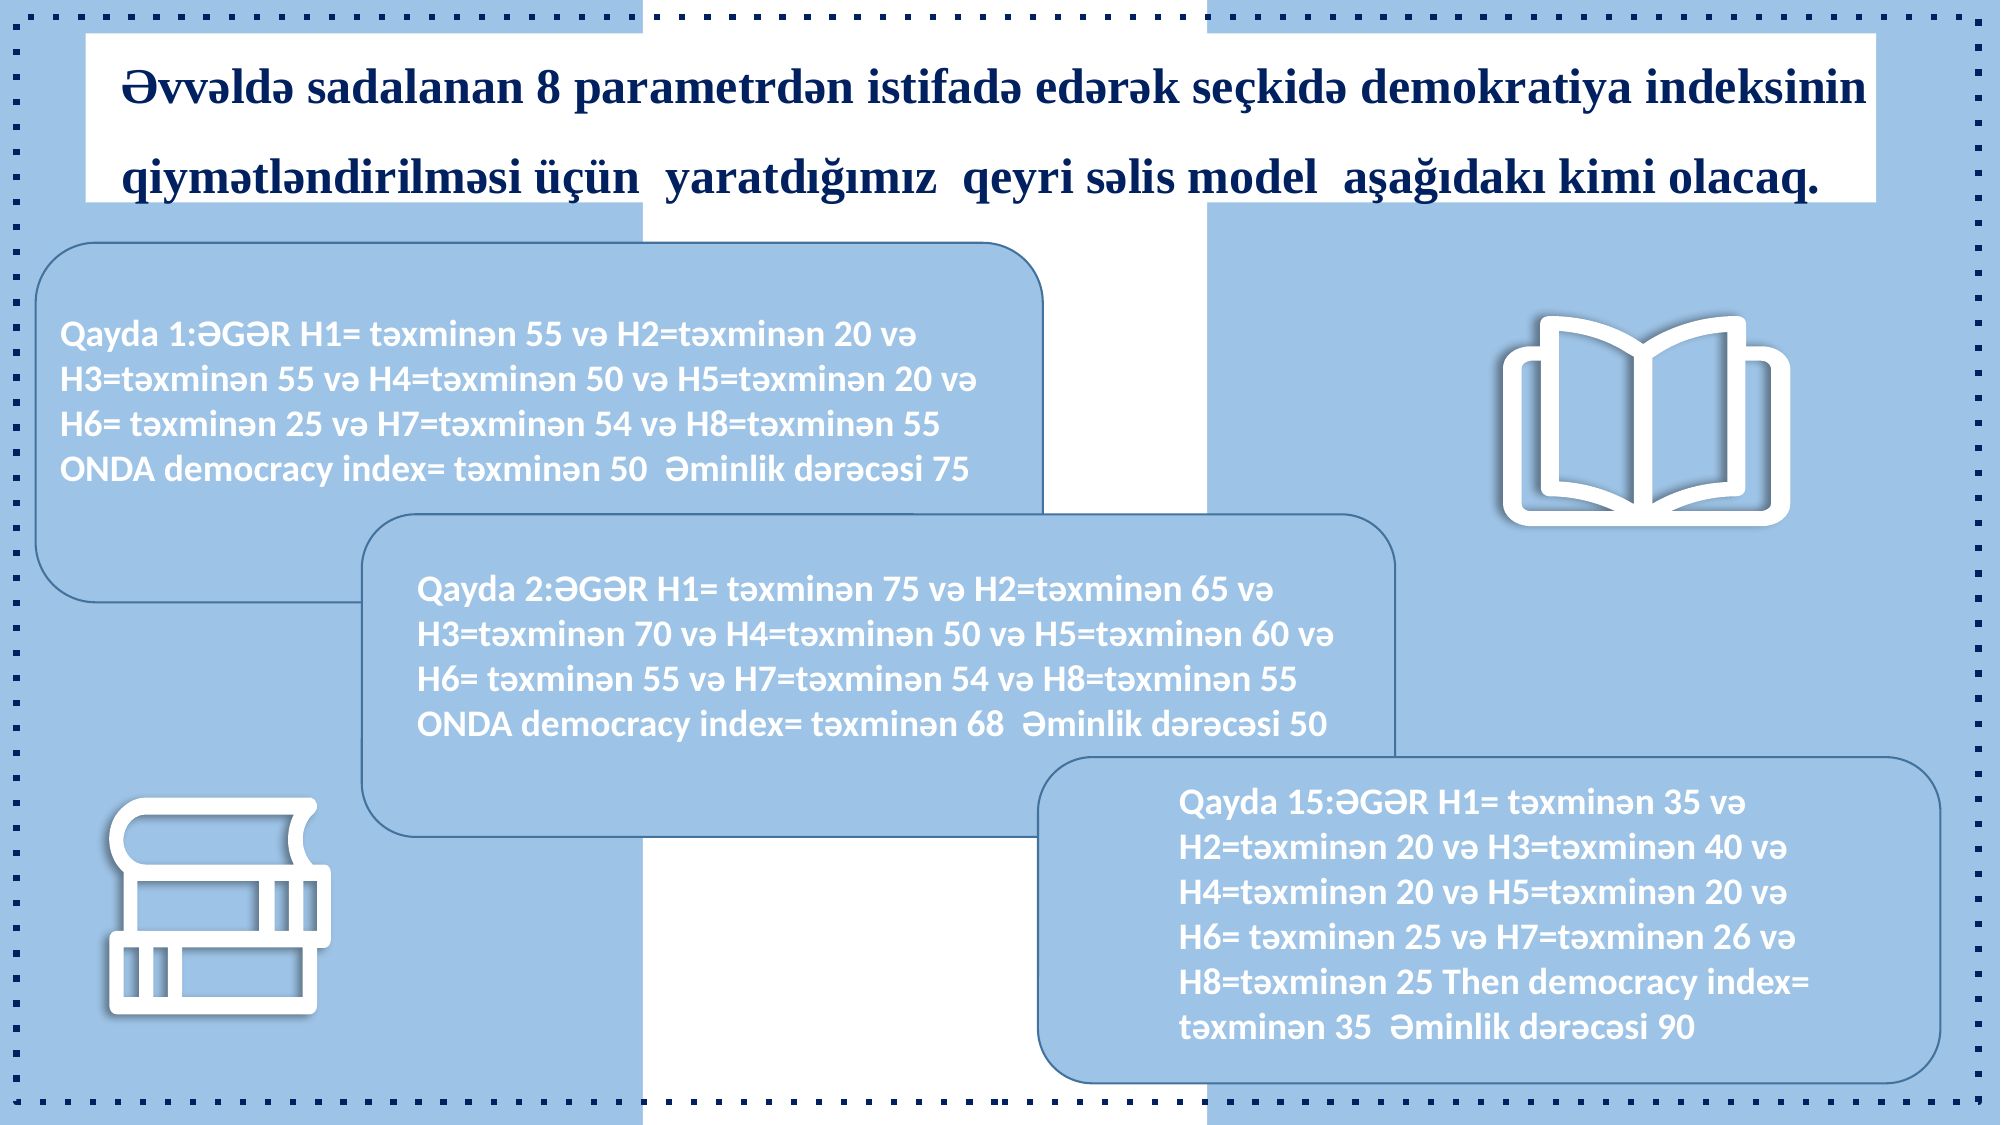

Əvvəldə sadalanan 8 parametrdən istifadə edərək seçkidə demokratiya indeksinin qiymətləndirilməsi üçün  yaratdığımız  qeyri səlis model  aşağıdakı kimi olacaq.

Qayda 1:ƏGƏR H1= təxminən 55 və H2=təxminən 20 və H3=təxminən 55 və H4=təxminən 50 və H5=təxminən 20 və H6= təxminən 25 və H7=təxminən 54 və H8=təxminən 55 ONDA democracy index= təxminən 50  Əminlik dərəcəsi 75

Qayda 2:ƏGƏR H1= təxminən 75 və H2=təxminən 65 və H3=təxminən 70 və H4=təxminən 50 və H5=təxminən 60 və H6= təxminən 55 və H7=təxminən 54 və H8=təxminən 55 ONDA democracy index= təxminən 68  Əminlik dərəcəsi 50

Qayda 15:ƏGƏR H1= təxminən 35 və H2=təxminən 20 və H3=təxminən 40 və H4=təxminən 20 və H5=təxminən 20 və H6= təxminən 25 və H7=təxminən 26 və H8=təxminən 25 Then democracy index= təxminən 35  Əminlik dərəcəsi 90